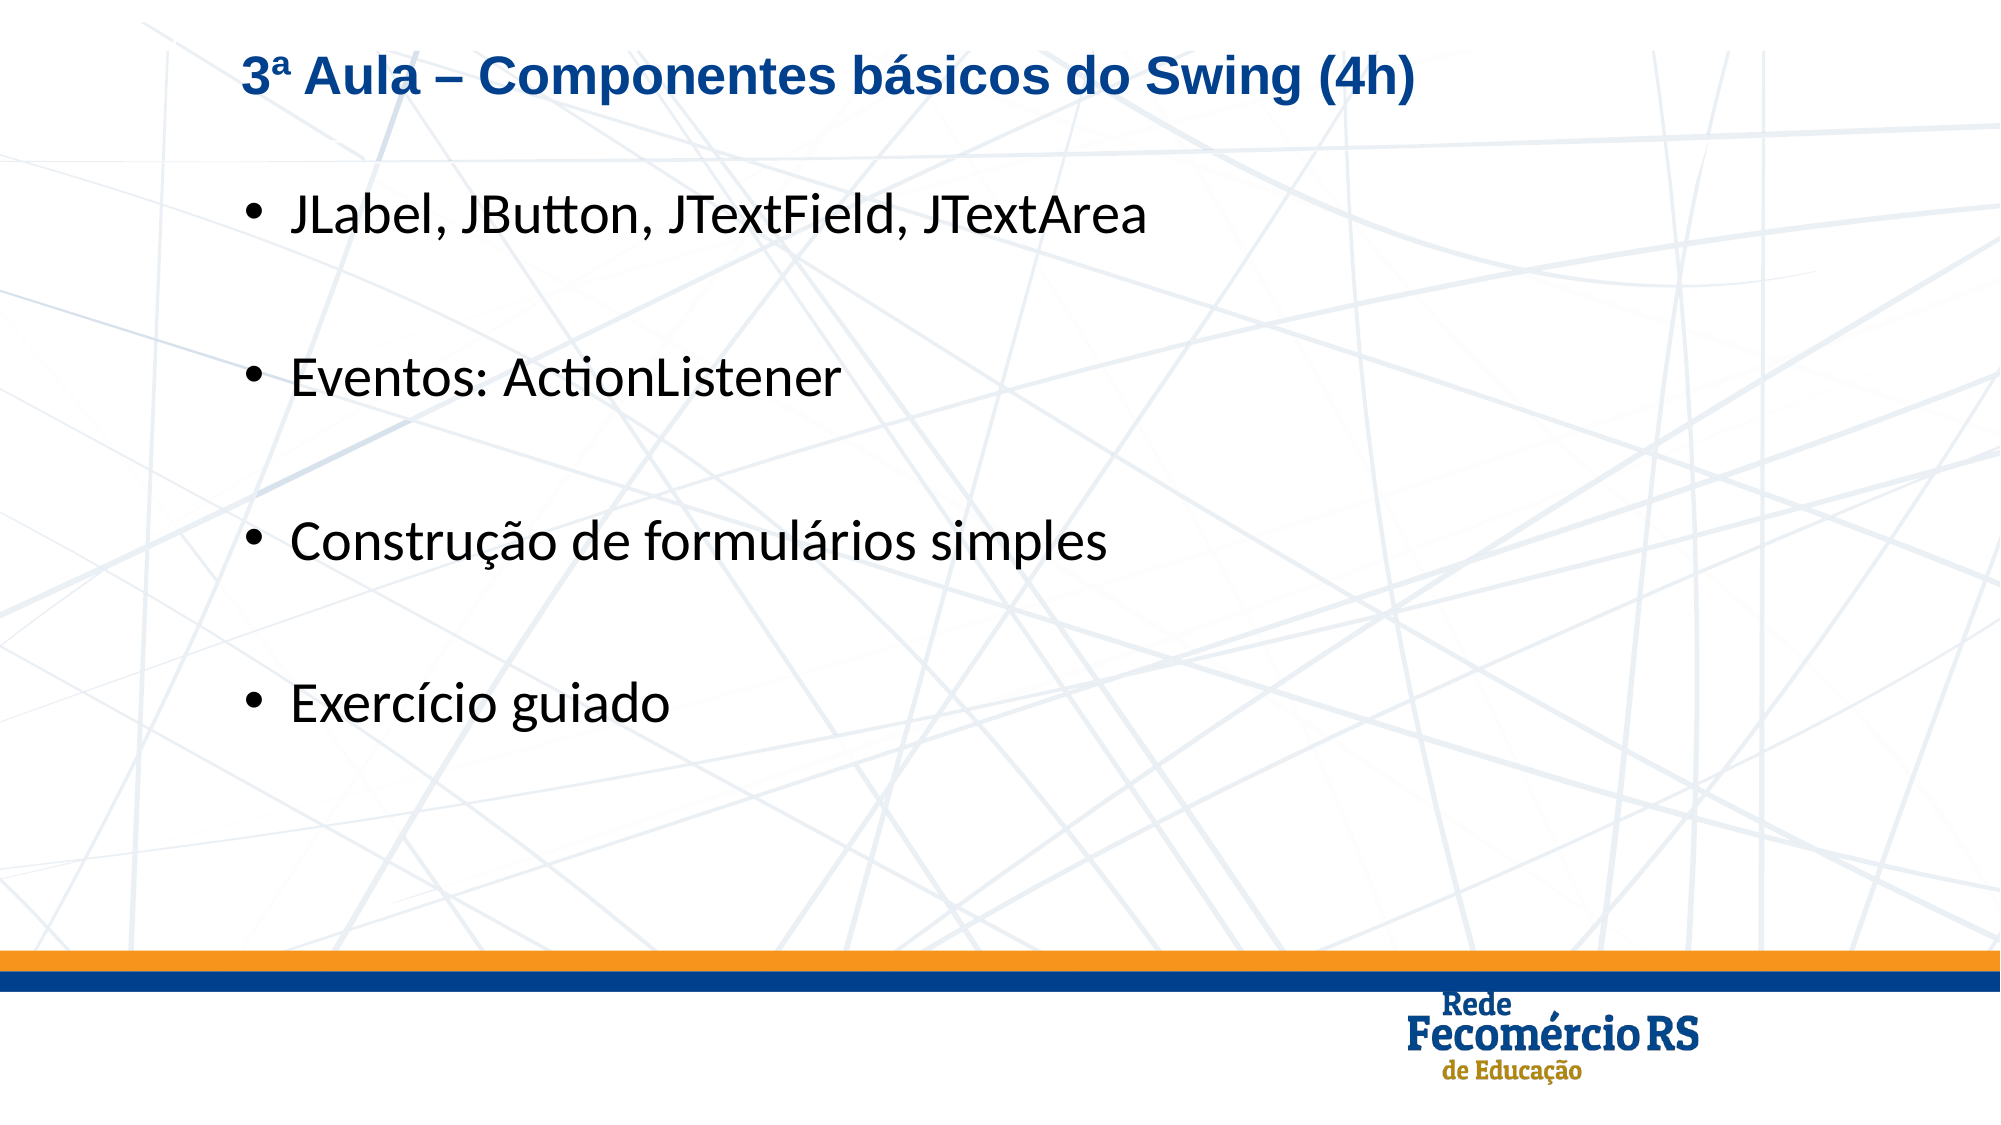

3ª Aula – Componentes básicos do Swing (4h)
JLabel, JButton, JTextField, JTextArea

Eventos: ActionListener

Construção de formulários simples

Exercício guiado